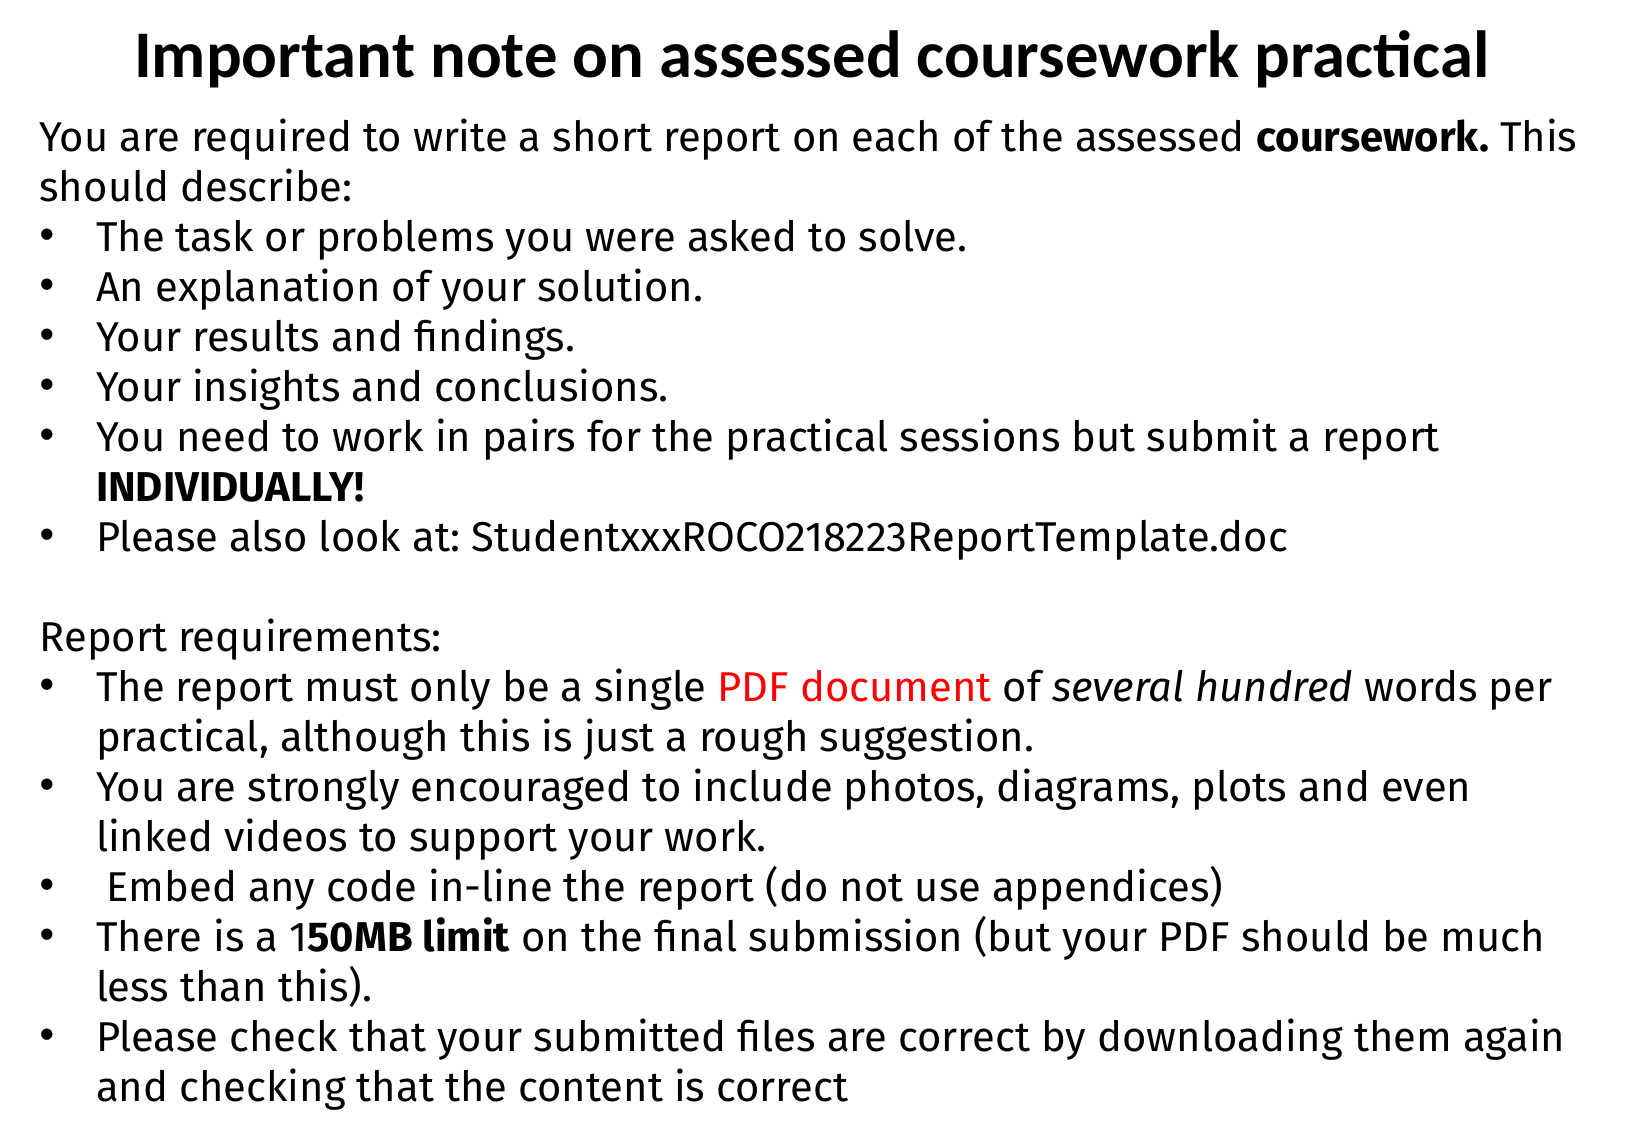

Important note on assessed coursework practical
You are required to write a short report on each of the assessed coursework. This should describe:
The task or problems you were asked to solve.
An explanation of your solution.
Your results and findings.
Your insights and conclusions.
You need to work in pairs for the practical sessions but submit a report INDIVIDUALLY!
Please also look at: StudentxxxROCO218223ReportTemplate.doc

Report requirements:
The report must only be a single PDF document of several hundred words per practical, although this is just a rough suggestion.
You are strongly encouraged to include photos, diagrams, plots and even linked videos to support your work.
 Embed any code in-line the report (do not use appendices)
There is a 150MB limit on the final submission (but your PDF should be much less than this).
Please check that your submitted files are correct by downloading them again and checking that the content is correct